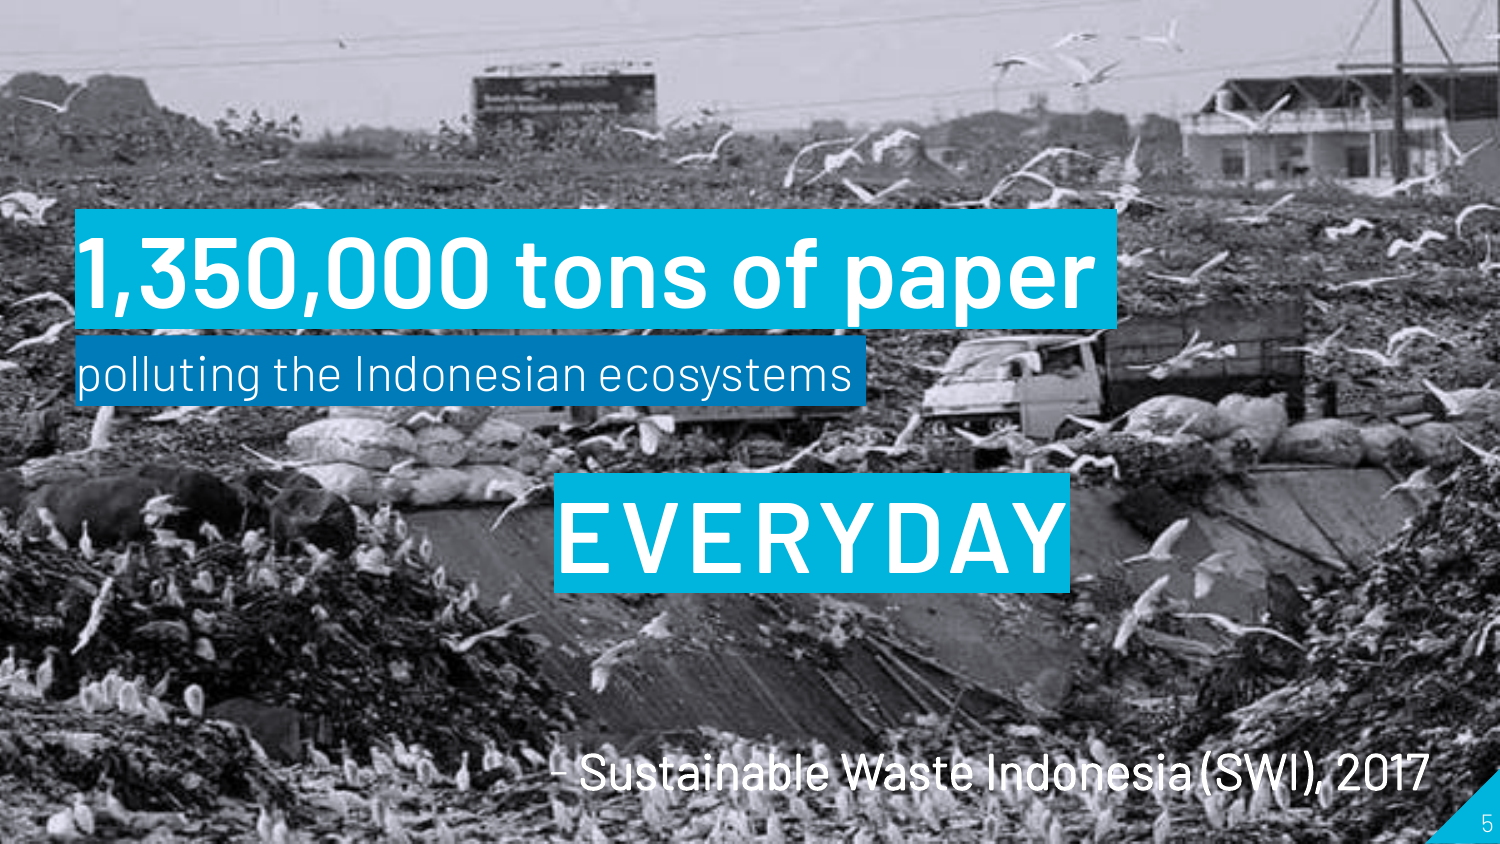

1,350,000 tons of paper
polluting the Indonesian ecosystems
EVERYDAY
- Sustainable Waste Indonesia (SWI), 2017
5